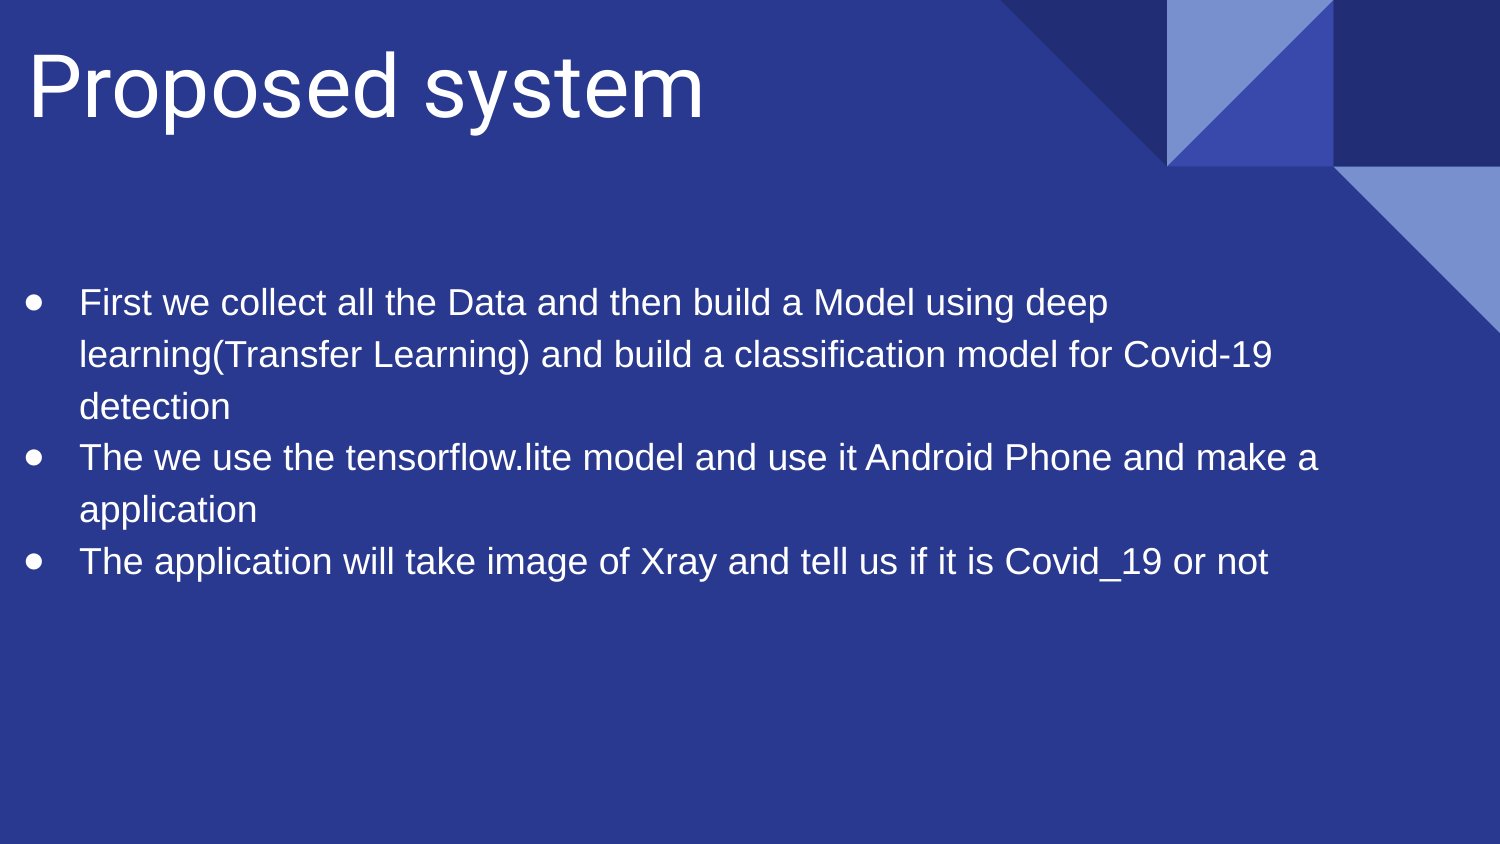

# Proposed system

First we collect all the Data and then build a Model using deep learning(Transfer Learning) and build a classification model for Covid-19 detection
The we use the tensorflow.lite model and use it Android Phone and make a application
The application will take image of Xray and tell us if it is Covid_19 or not